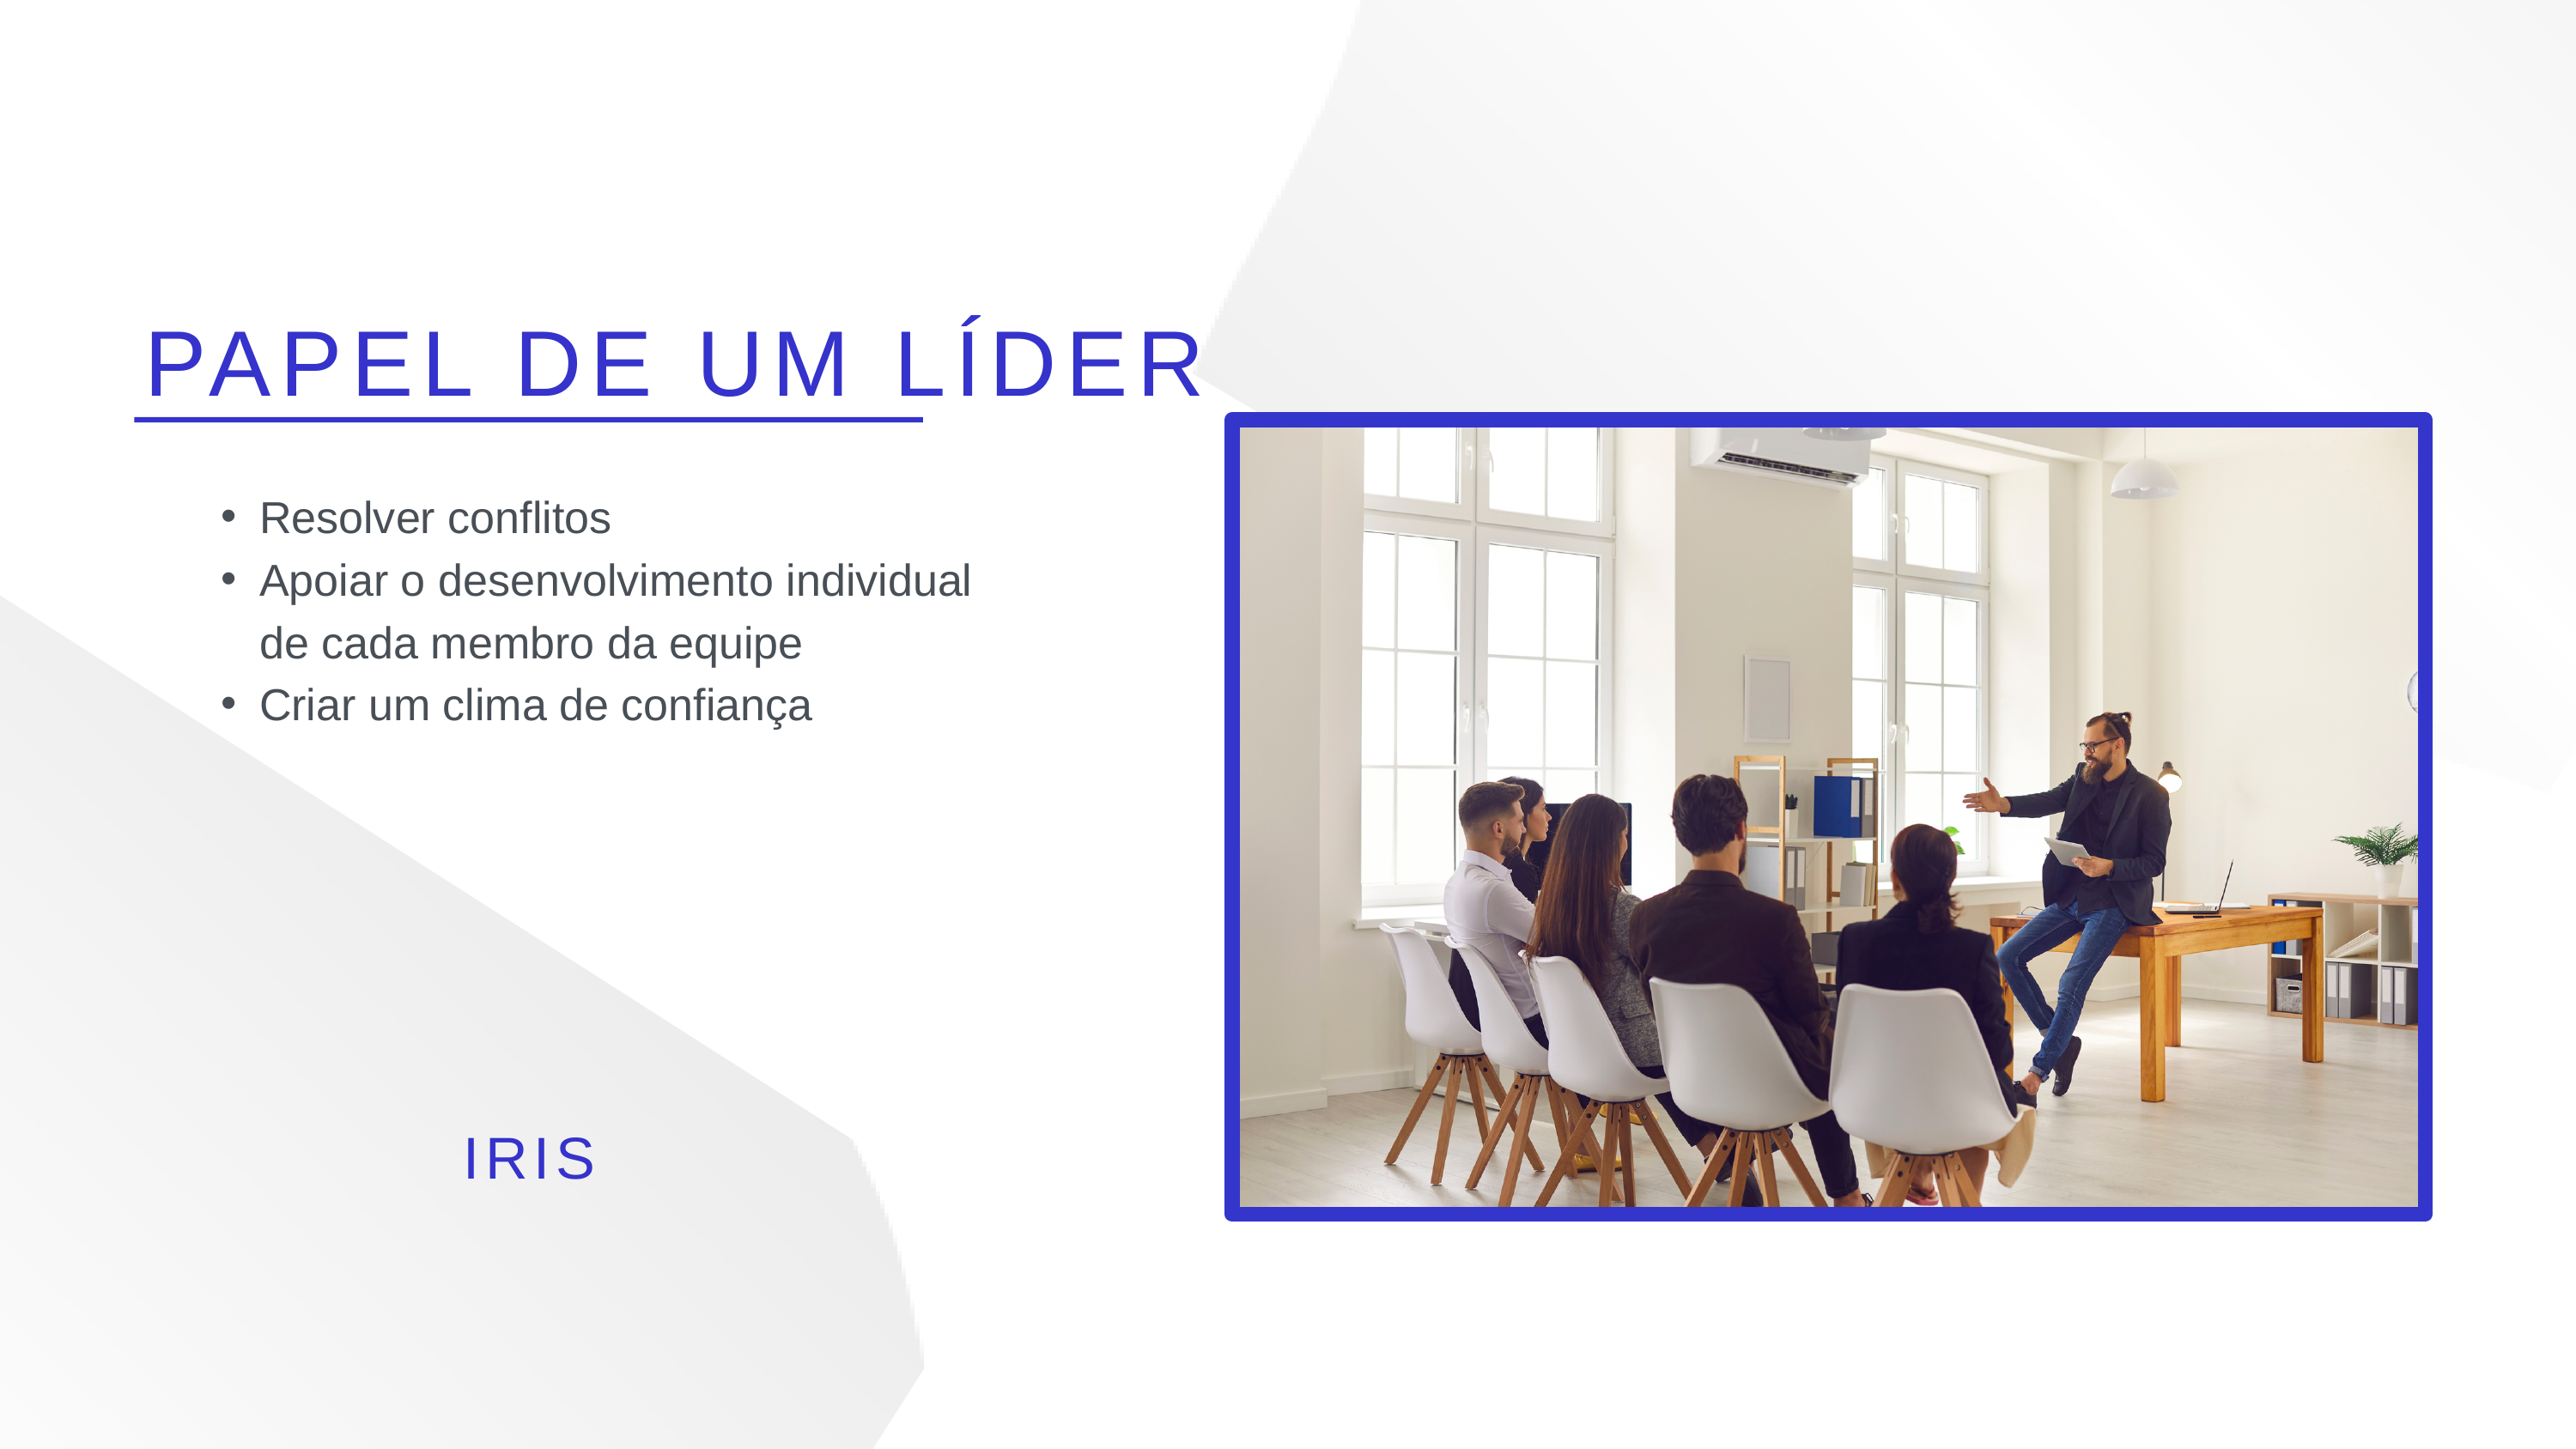

PAPEL DE UM LÍDER

Resolver conflitos
Apoiar o desenvolvimento individual de cada membro da equipe
Criar um clima de confiança

IRIS